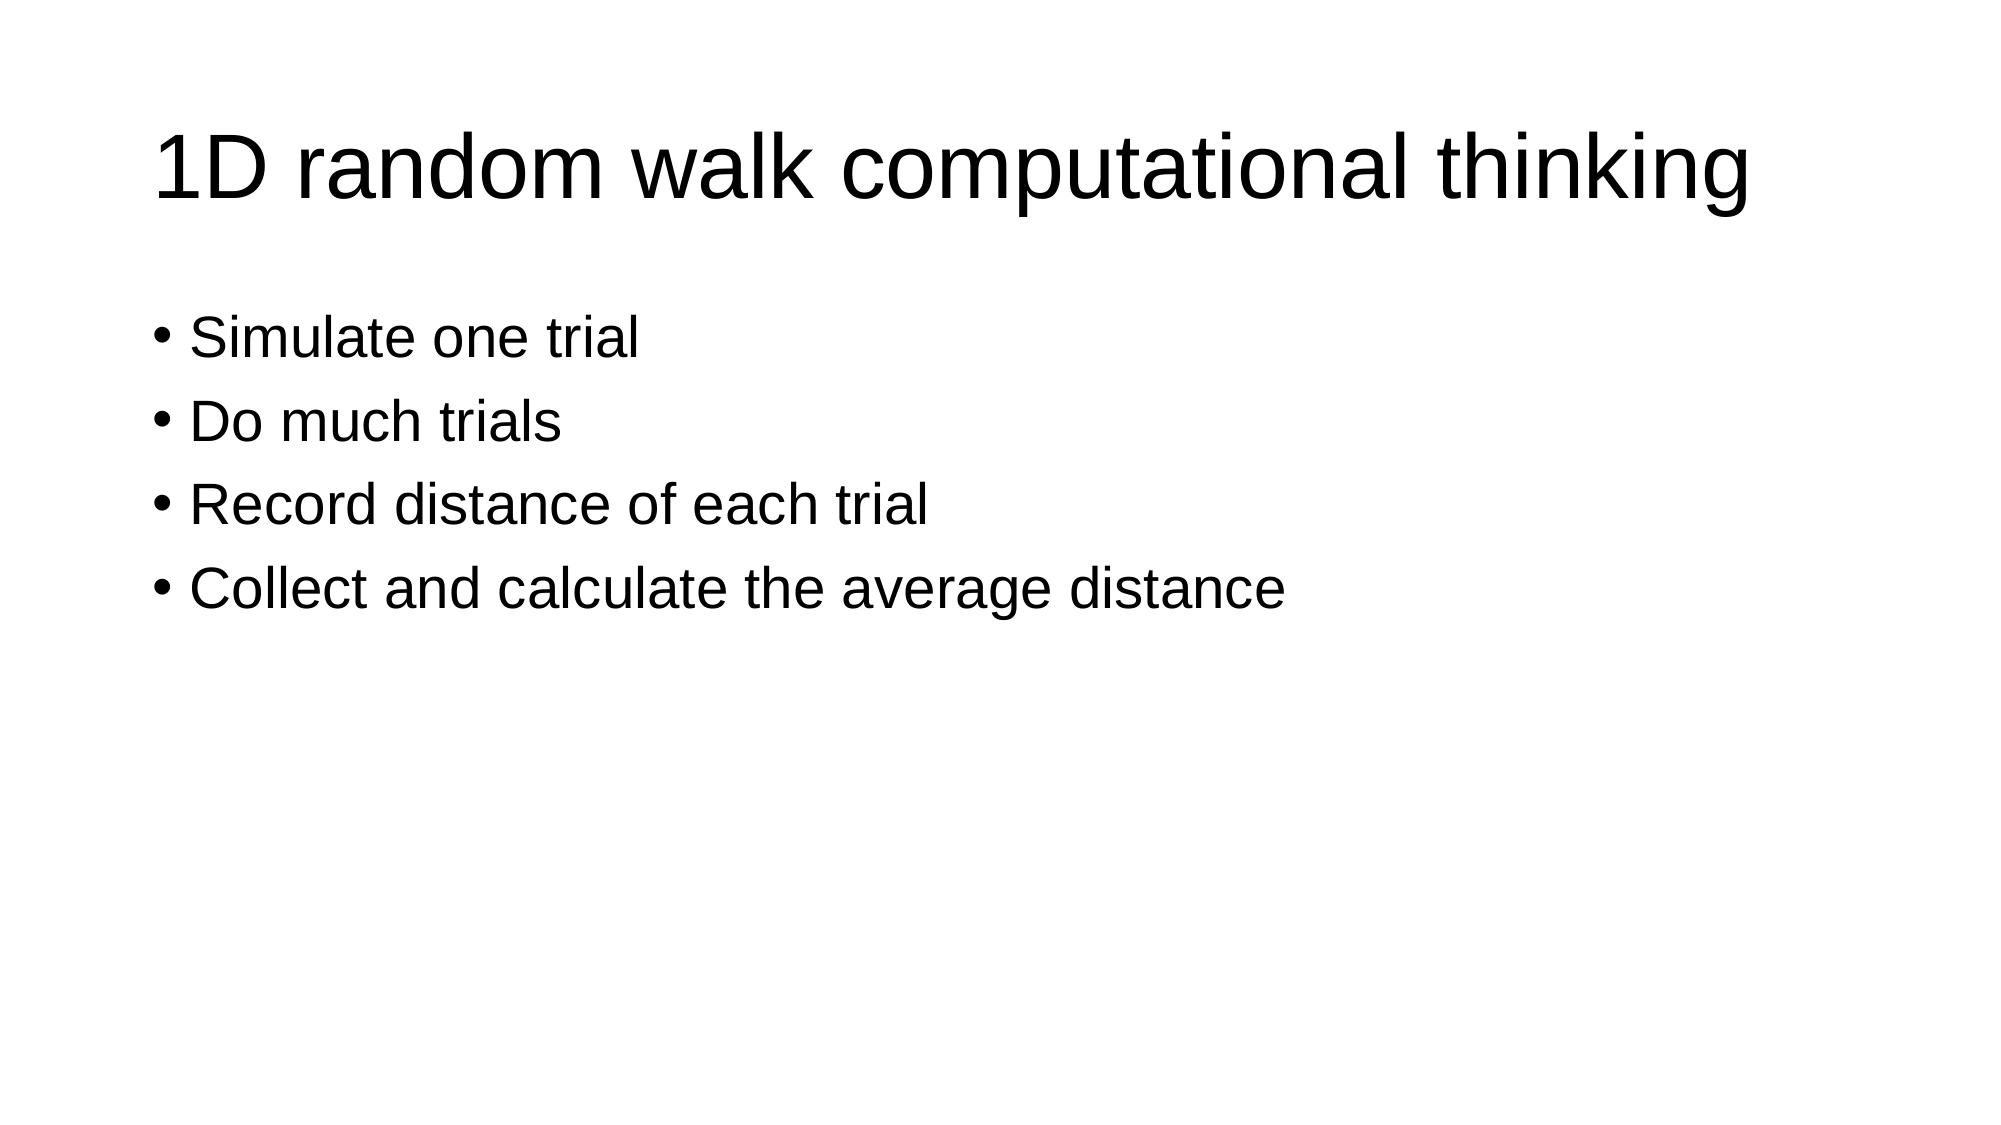

# 1D random walk computational thinking
Simulate one trial
Do much trials
Record distance of each trial
Collect and calculate the average distance